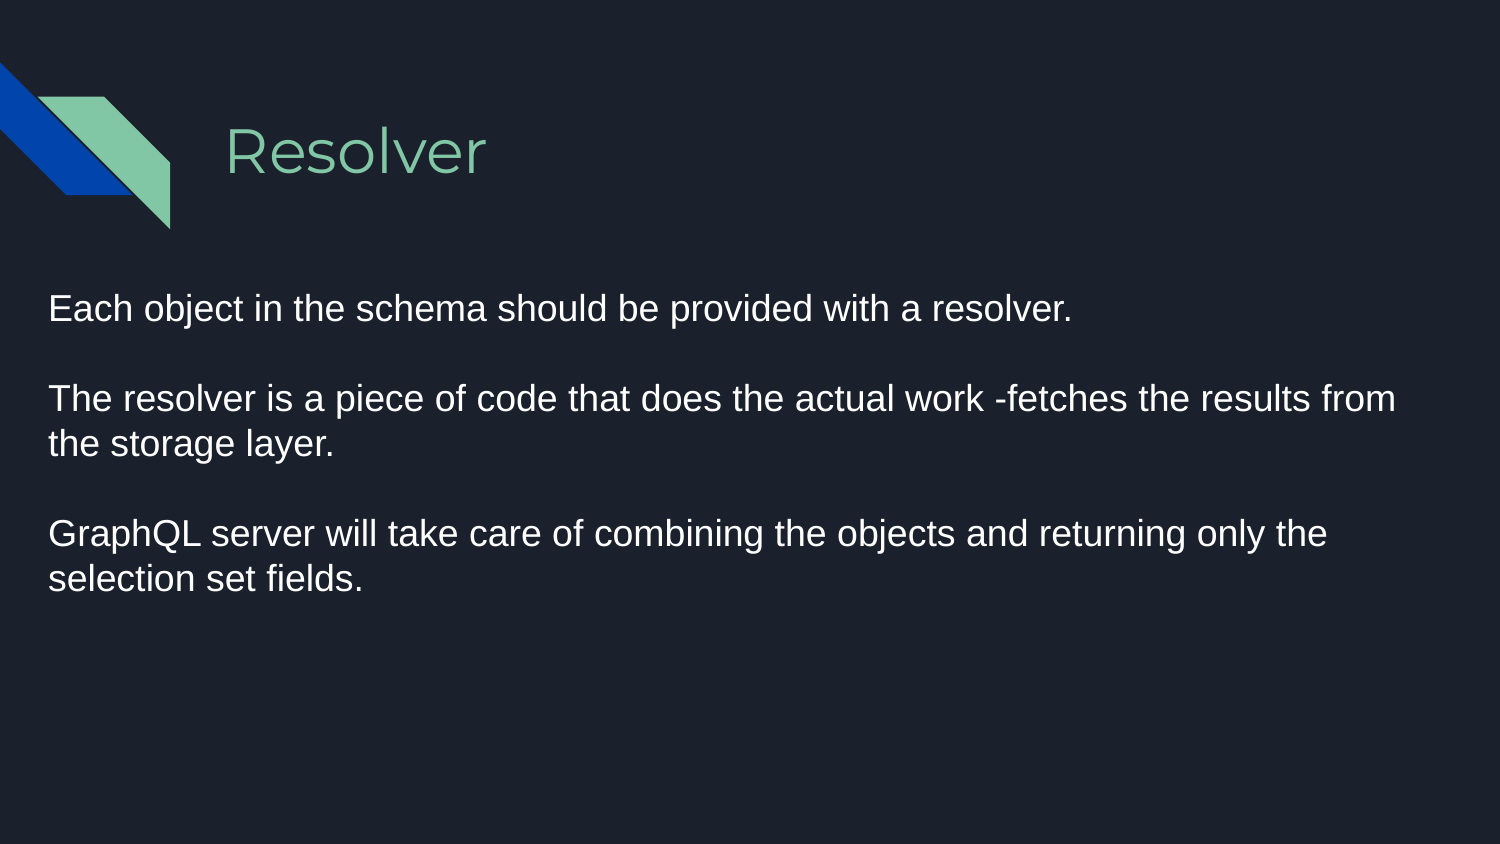

Resolver

# Each object in the schema should be provided with a resolver.

The resolver is a piece of code that does the actual work -fetches the results from the storage layer.

GraphQL server will take care of combining the objects and returning only the selection set fields.